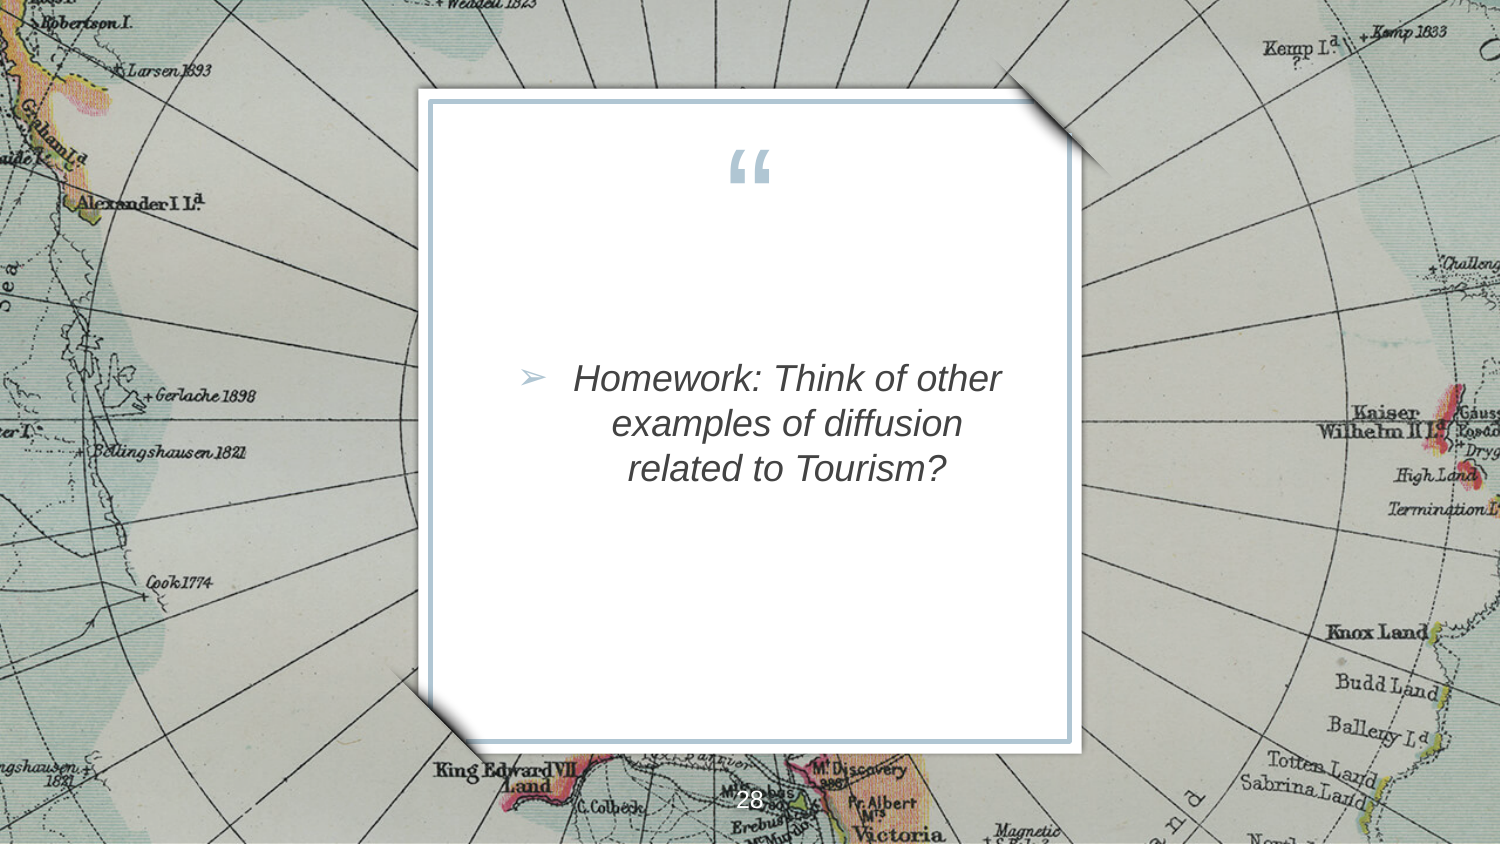

Homework: Think of other examples of diffusion related to Tourism?
28